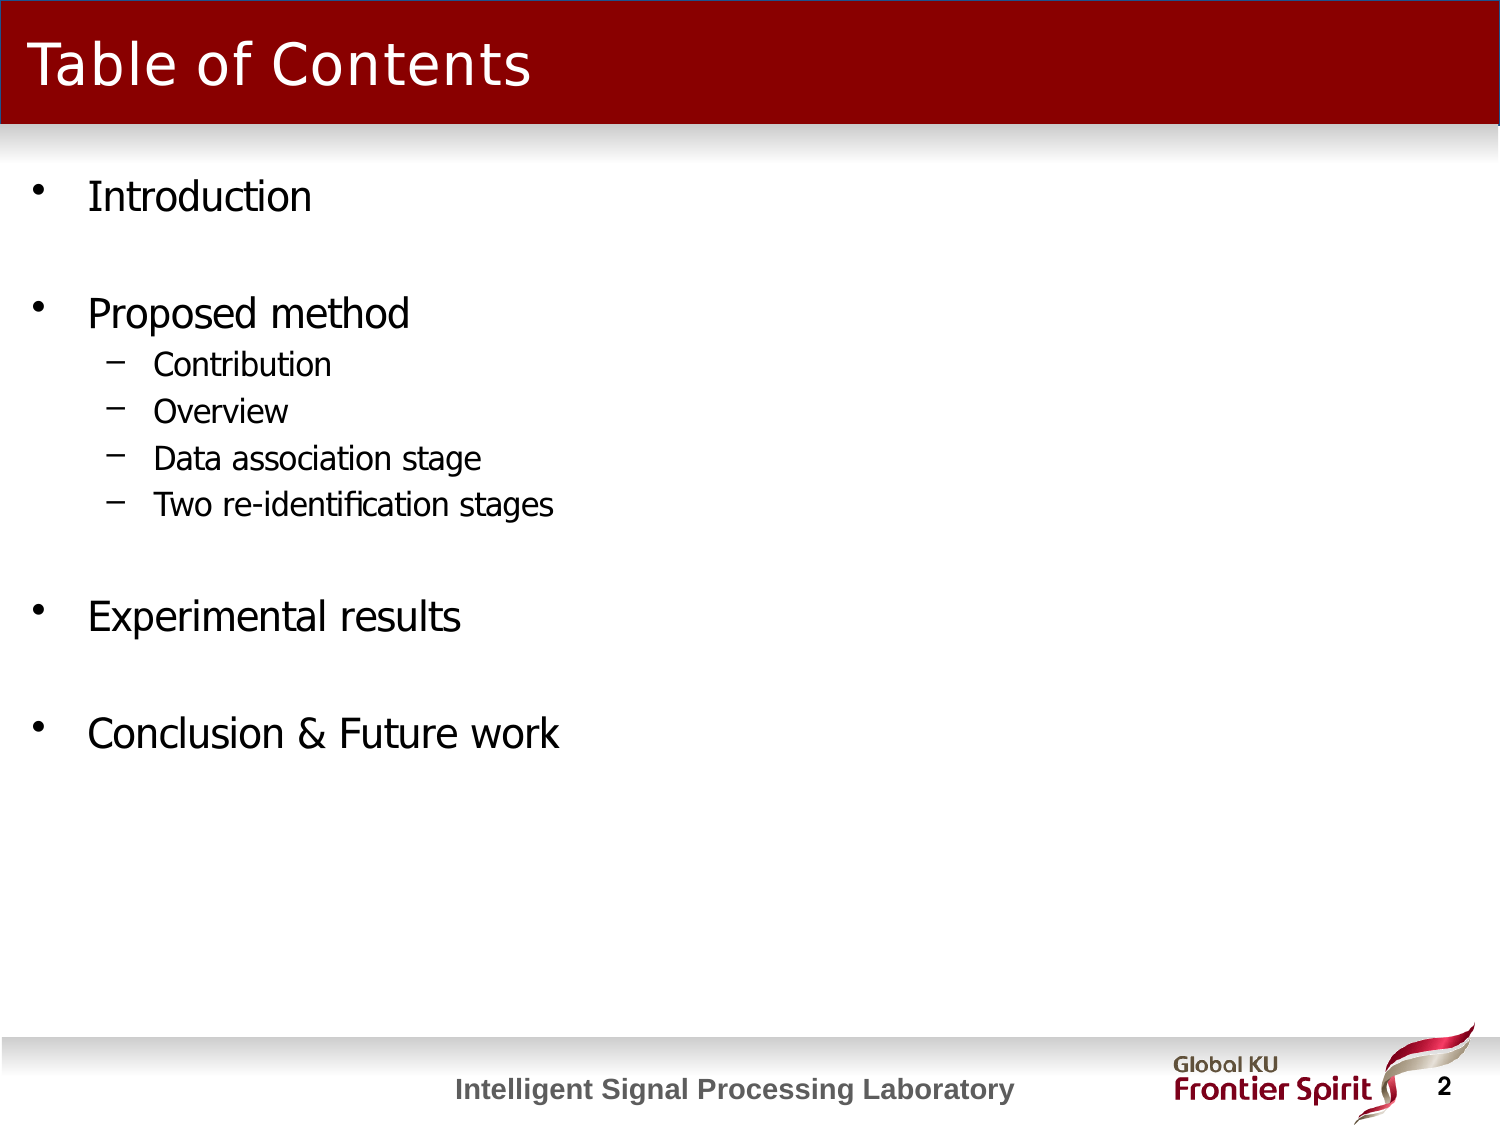

# Table of Contents
Introduction

Proposed method
Contribution
Overview
Data association stage
Two re-identification stages

Experimental results

Conclusion & Future work
 2